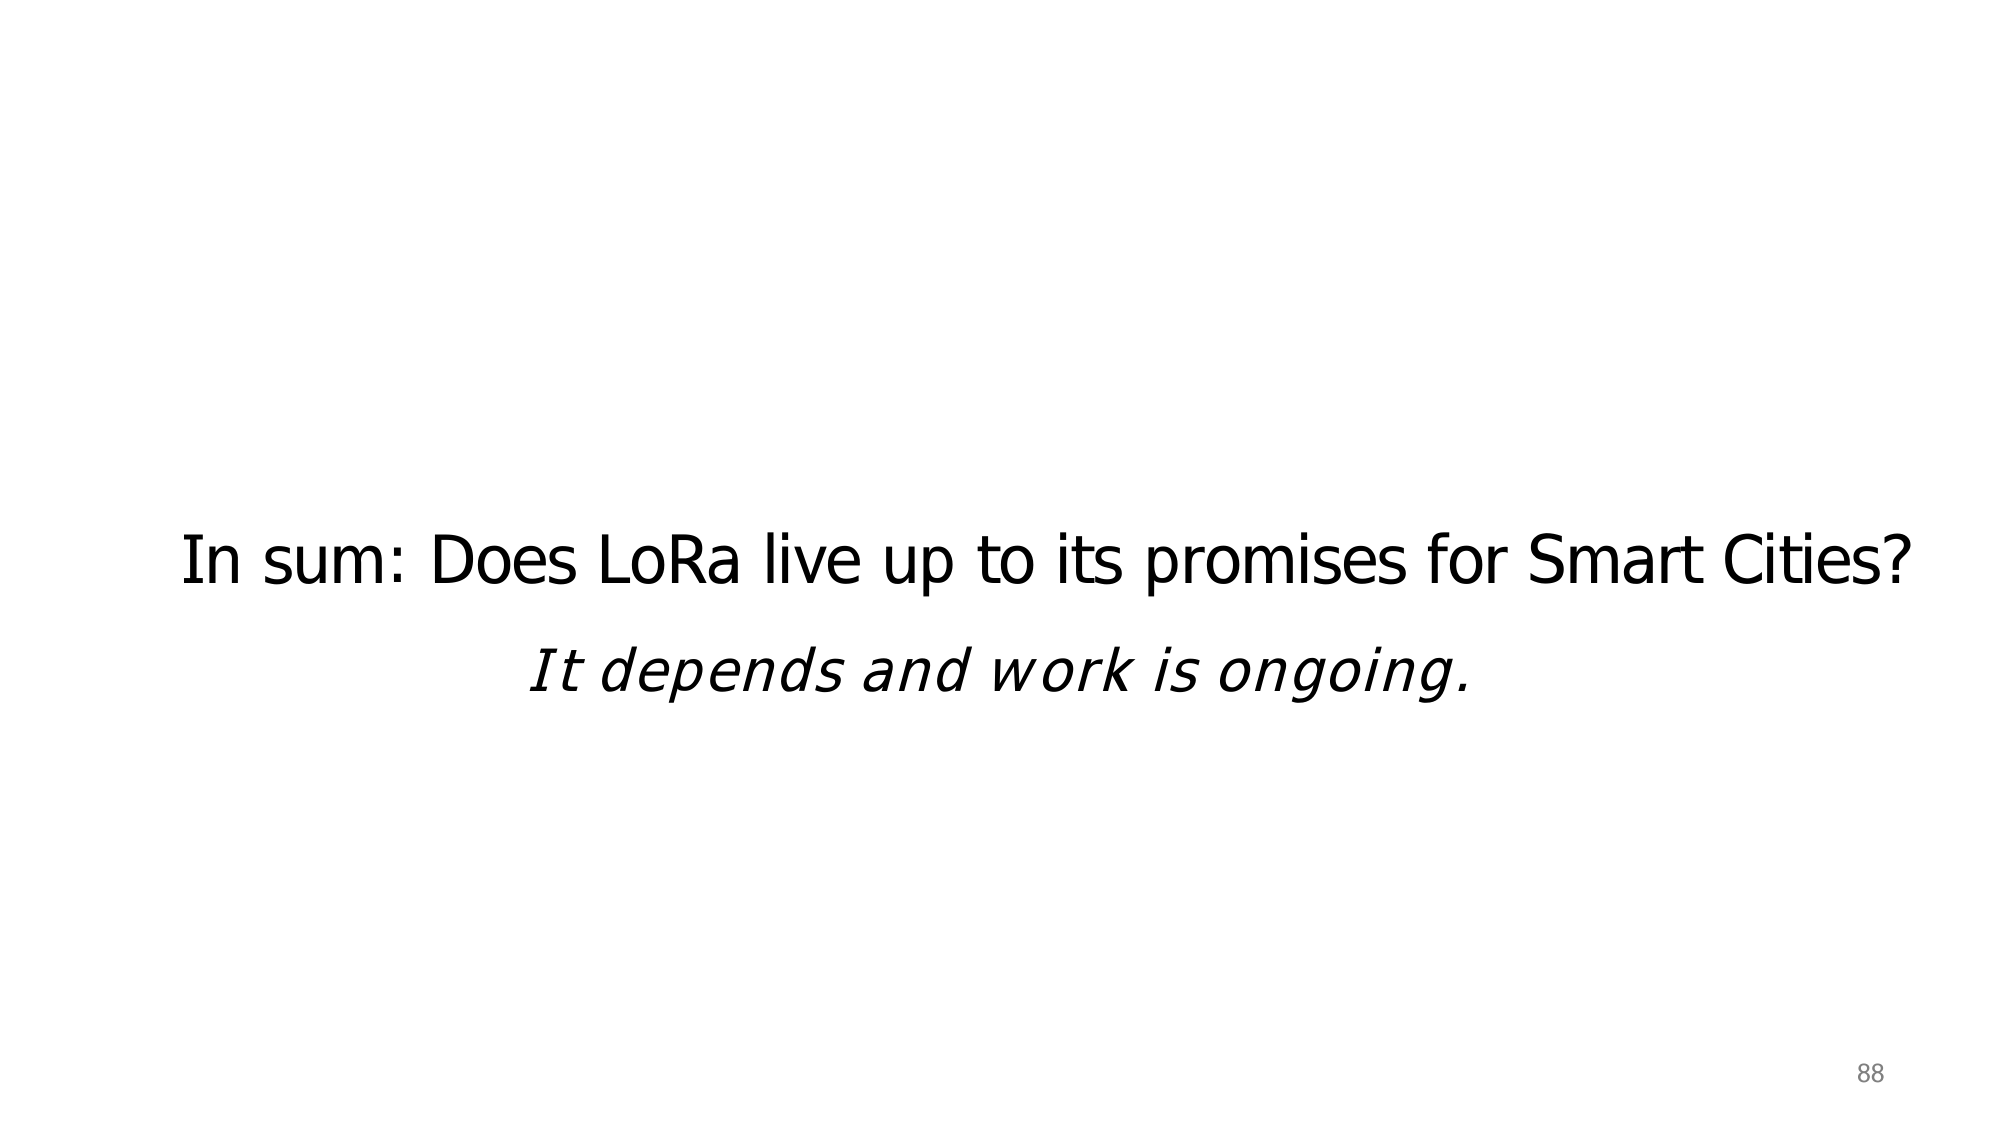

# In sum: Does LoRa live up to its promises for Smart Cities?
It depends and work is ongoing.

88